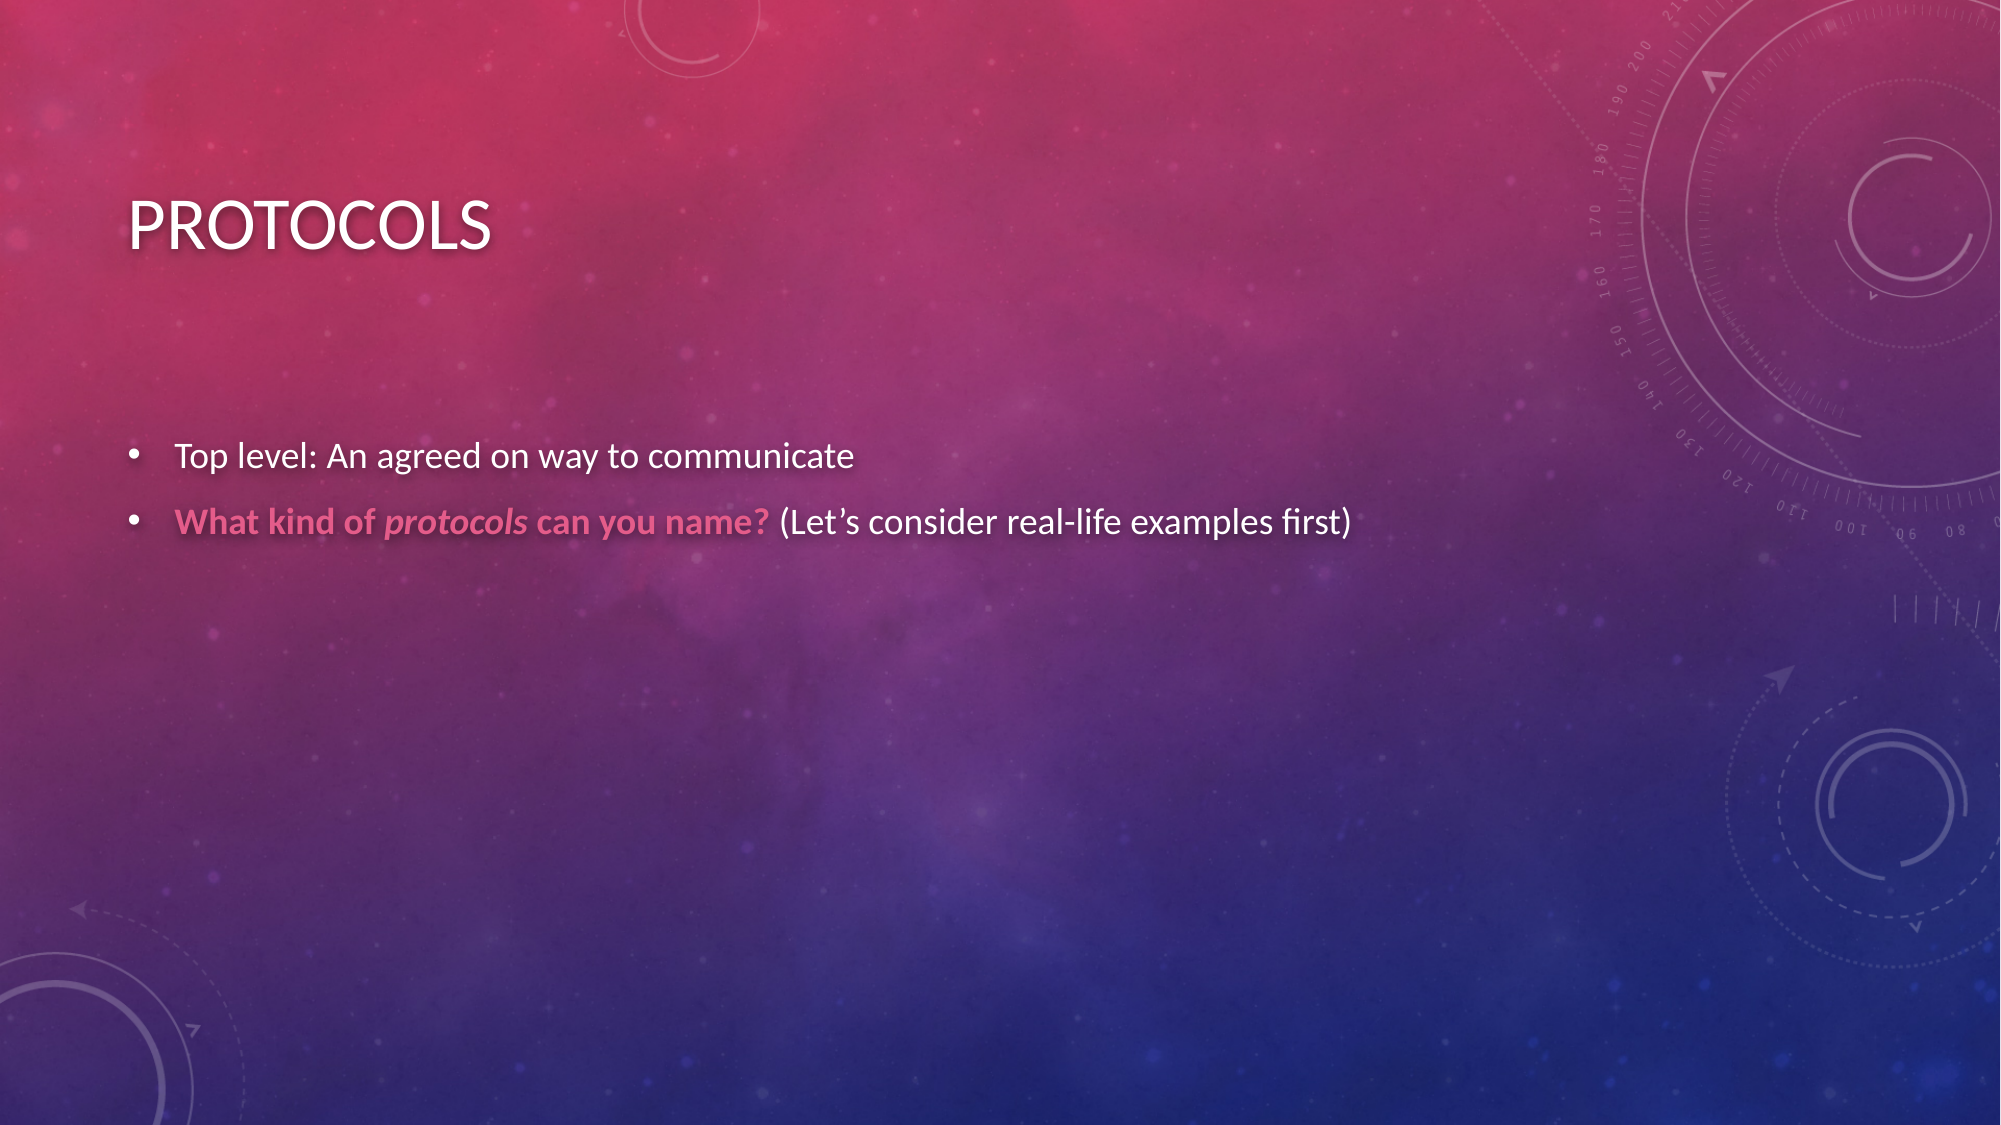

# PROTOCOLS

Top level: An agreed on way to communicate
What kind of protocols can you name? (Let’s consider real-life examples first)